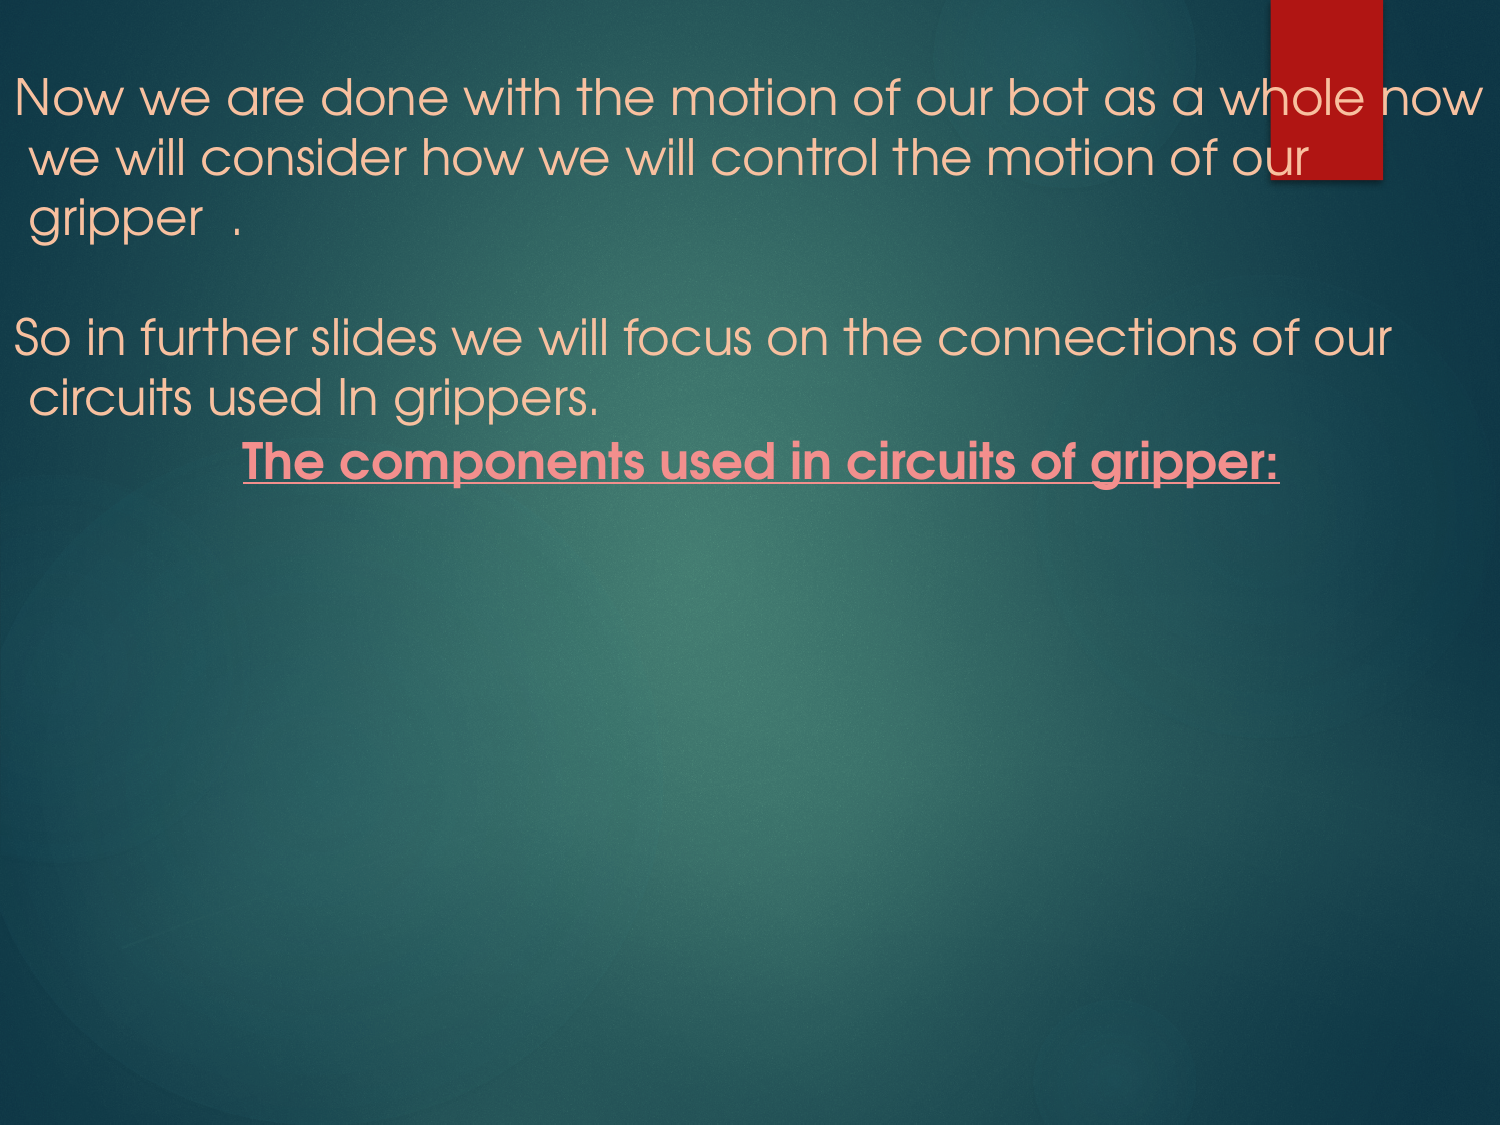

Now we are done with the motion of our bot as a whole now
 we will consider how we will control the motion of our
 gripper  .

So in further slides we will focus on the connections of our
 circuits used In grippers.

The components used in circuits of gripper: